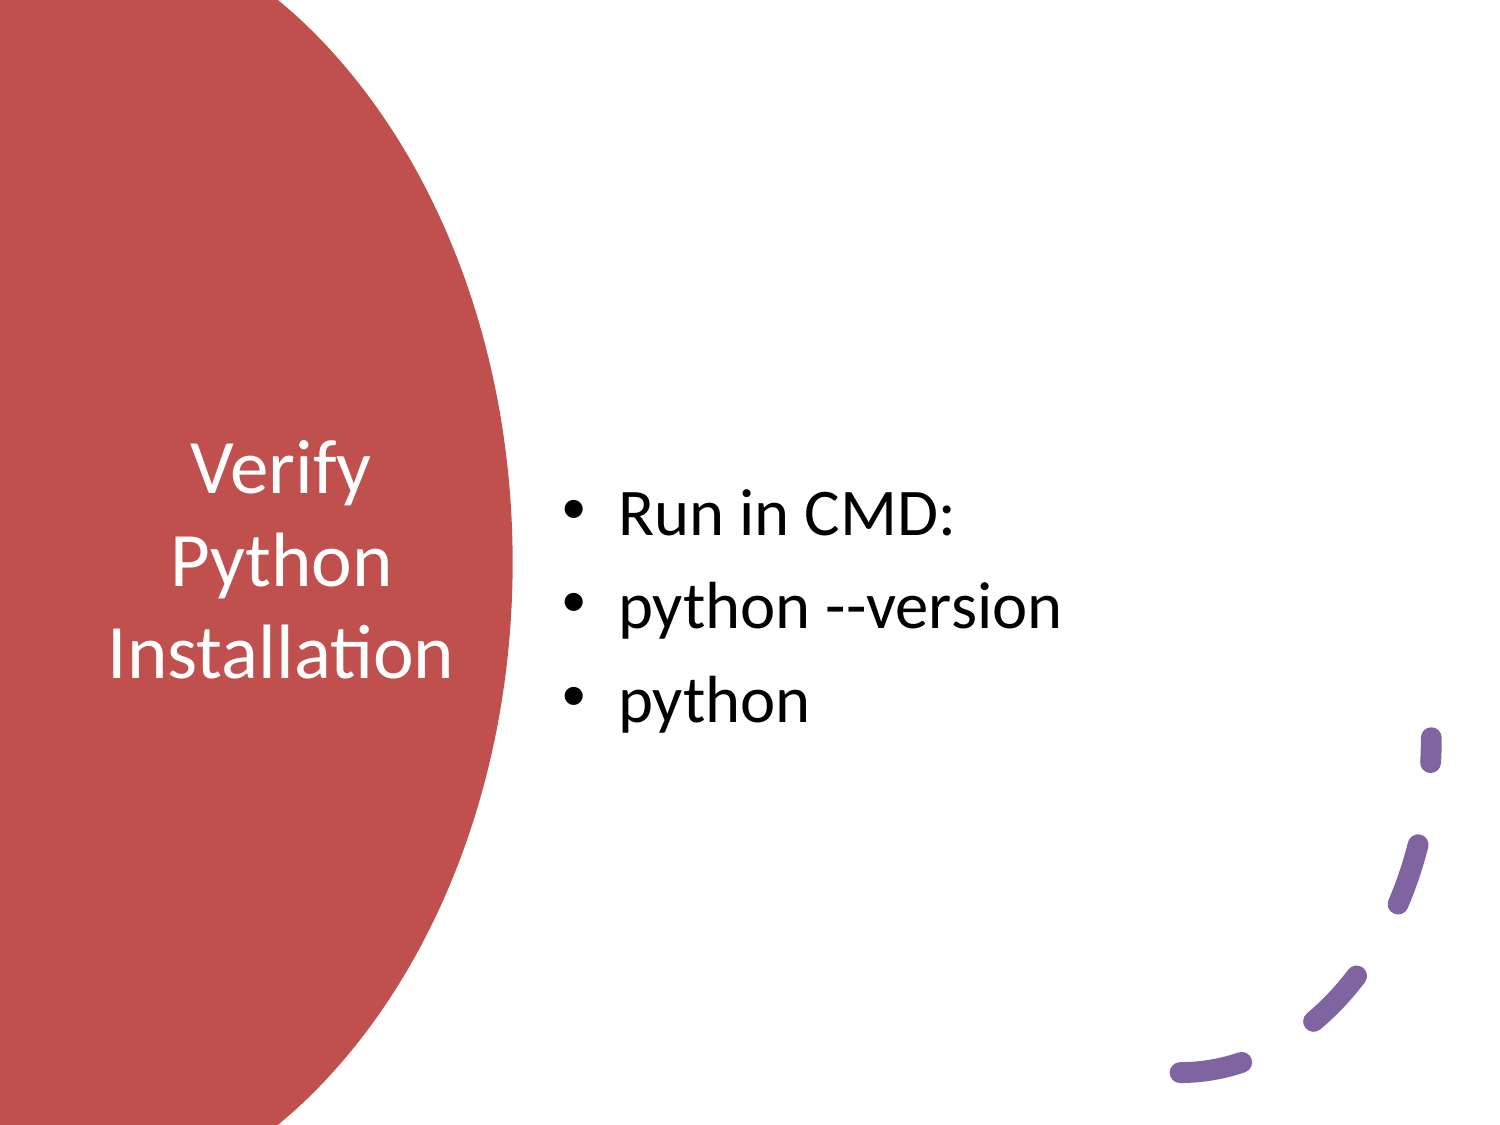

Run in CMD:
python --version
python
# Verify Python Installation